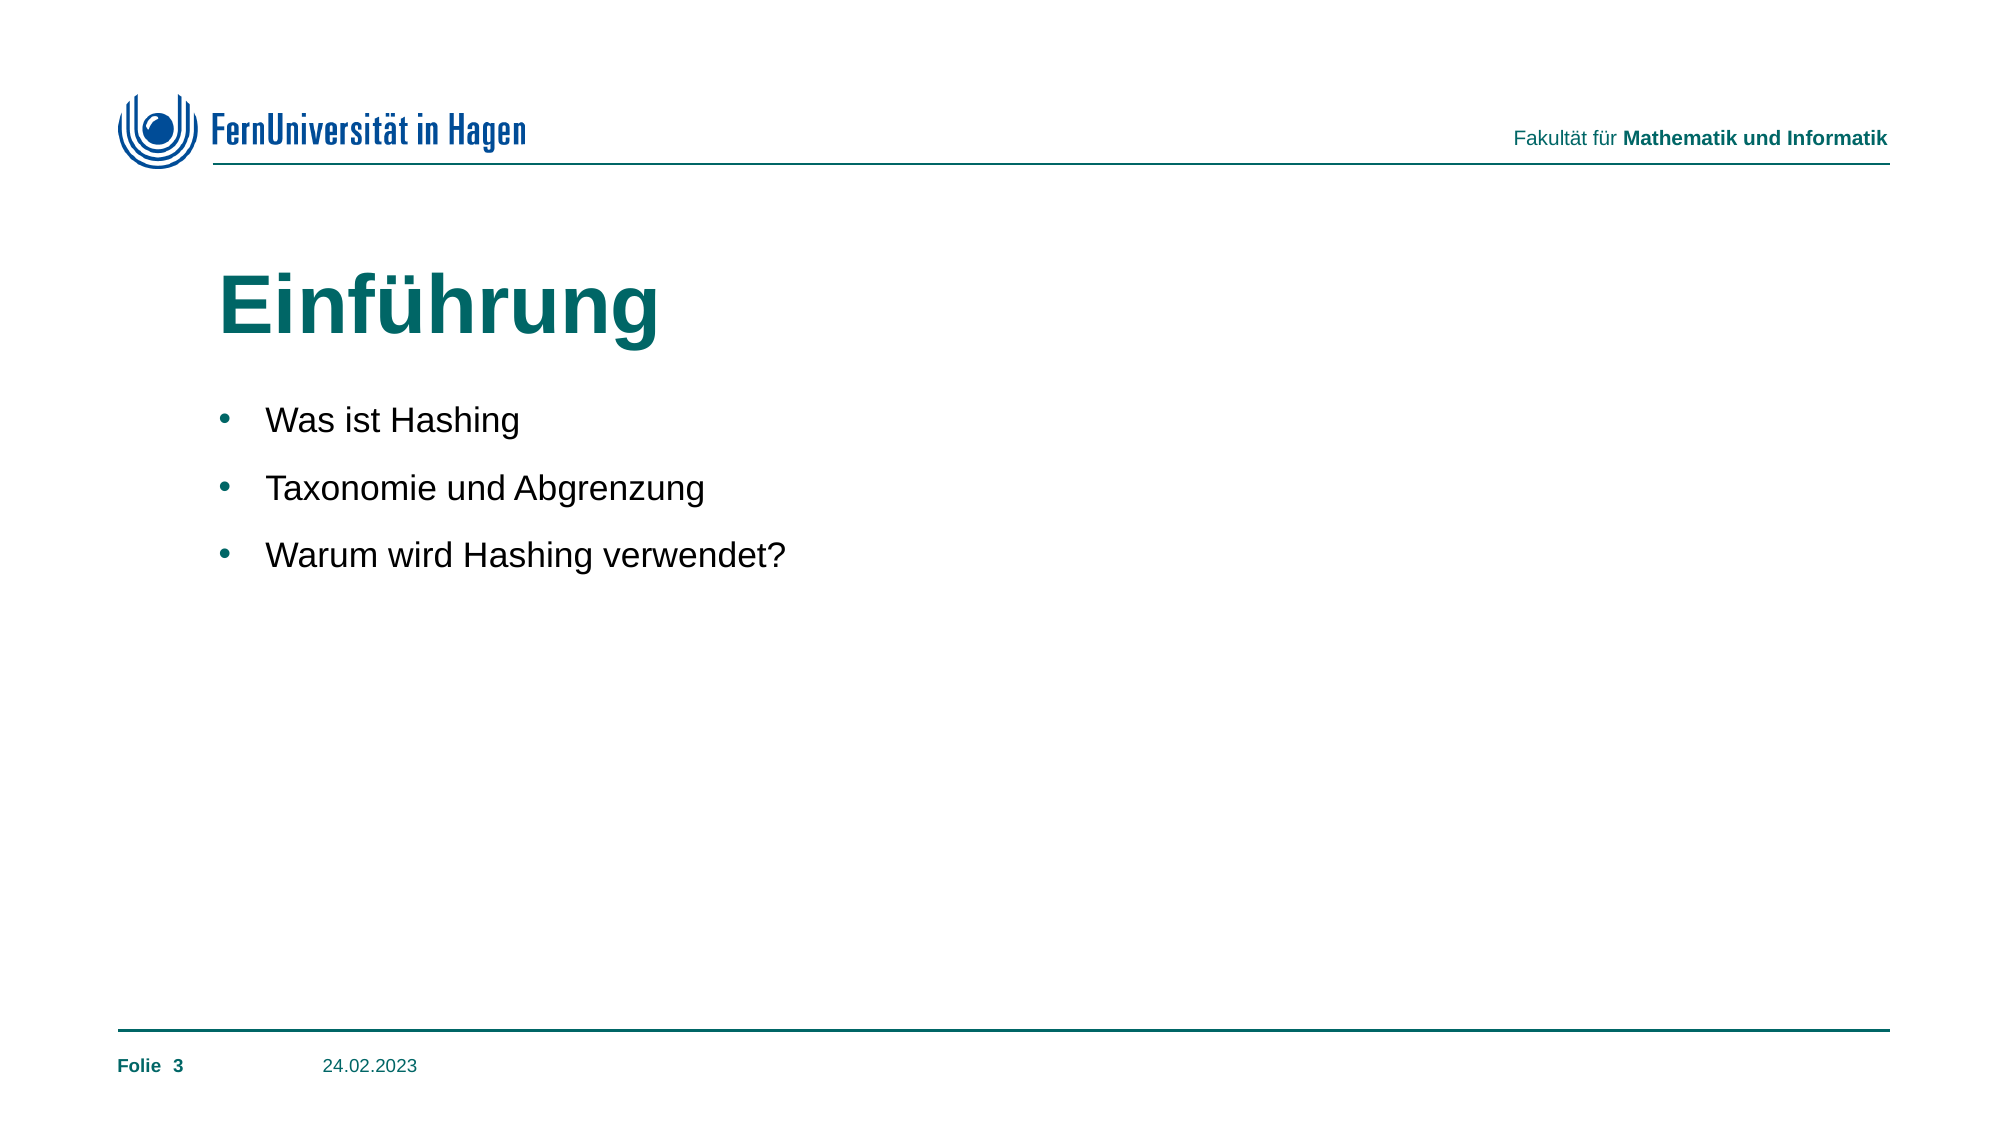

# Einführung
Was ist Hashing
Taxonomie und Abgrenzung
Warum wird Hashing verwendet?
3
24.02.2023